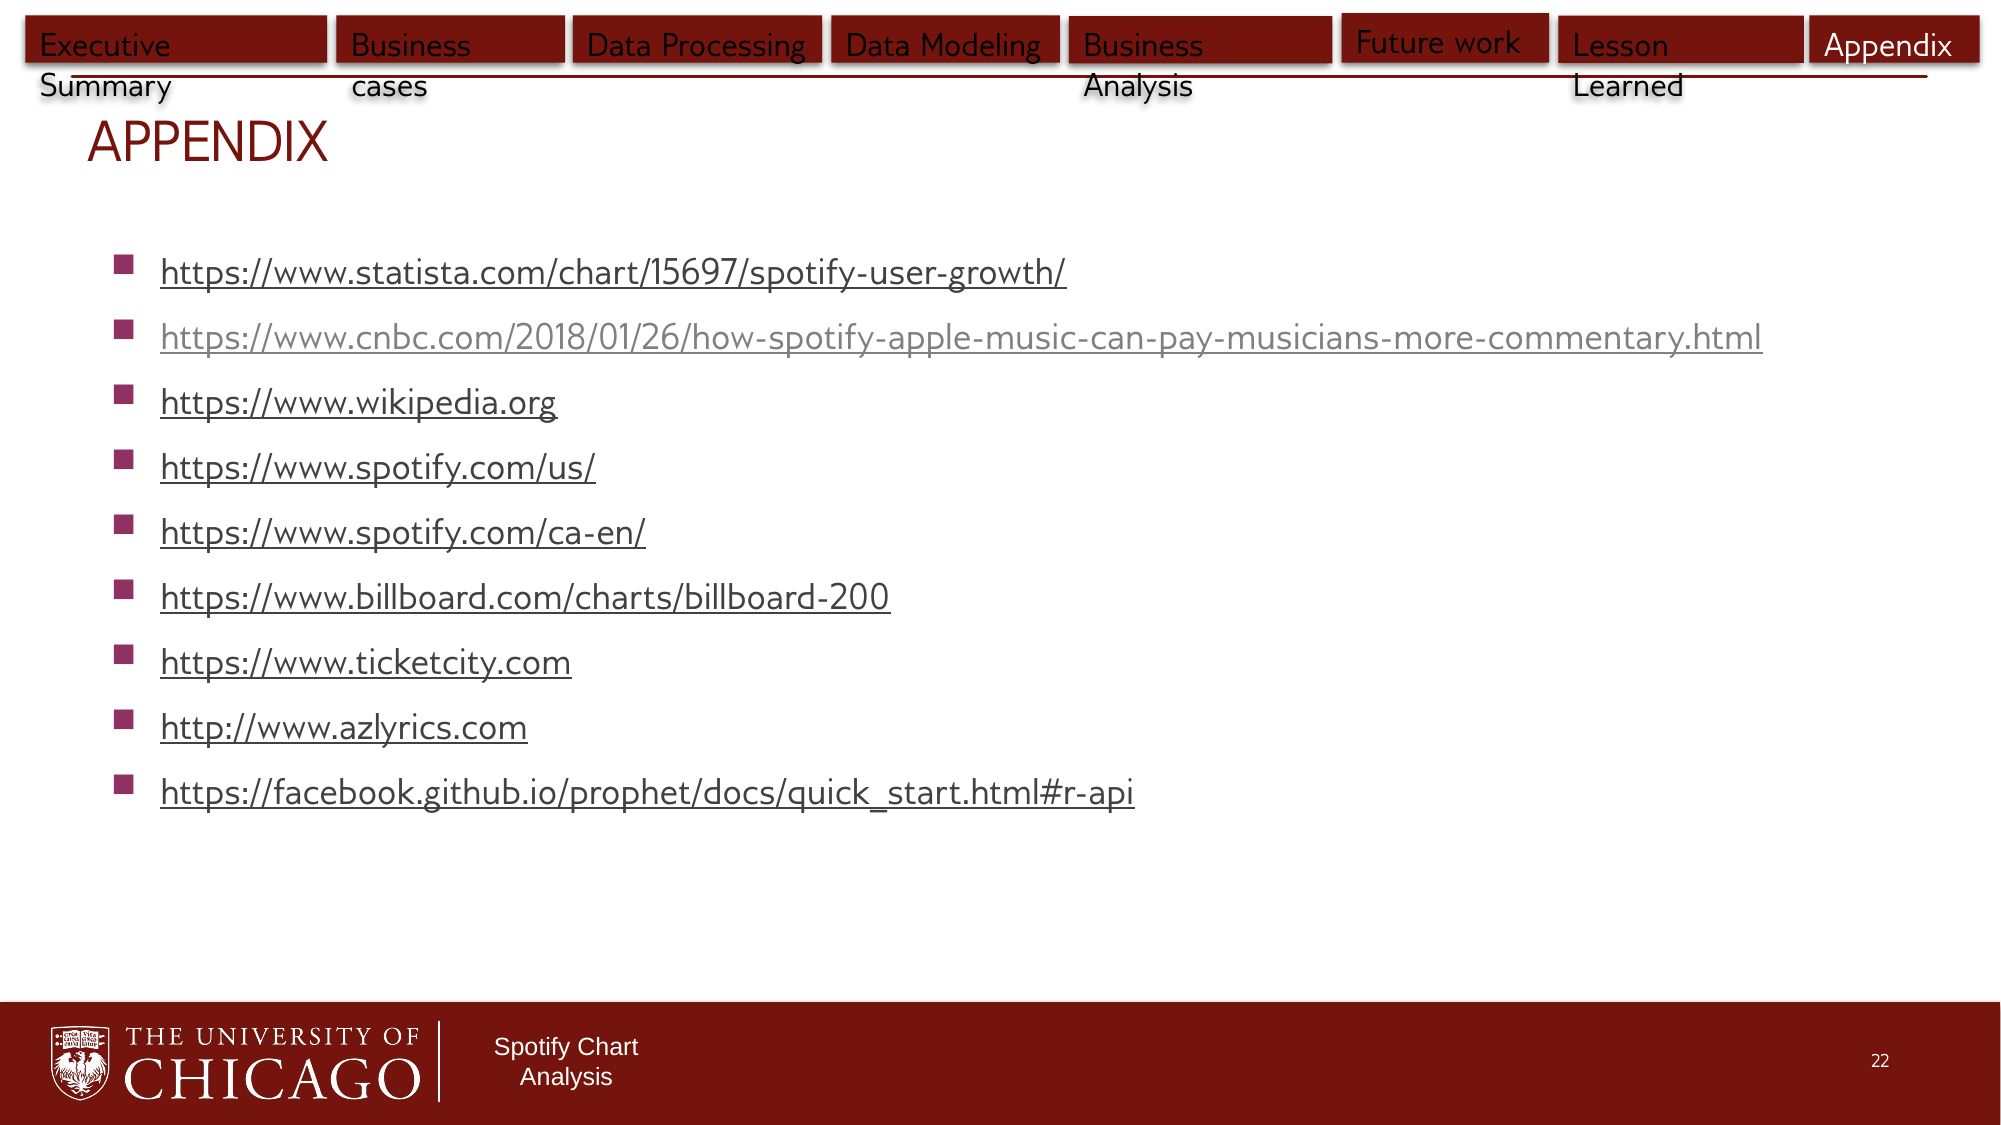

# Appendix
https://www.statista.com/chart/15697/spotify-user-growth/
https://www.cnbc.com/2018/01/26/how-spotify-apple-music-can-pay-musicians-more-commentary.html
https://www.wikipedia.org
https://www.spotify.com/us/
https://www.spotify.com/ca-en/
https://www.billboard.com/charts/billboard-200
https://www.ticketcity.com
http://www.azlyrics.com
https://facebook.github.io/prophet/docs/quick_start.html#r-api

22